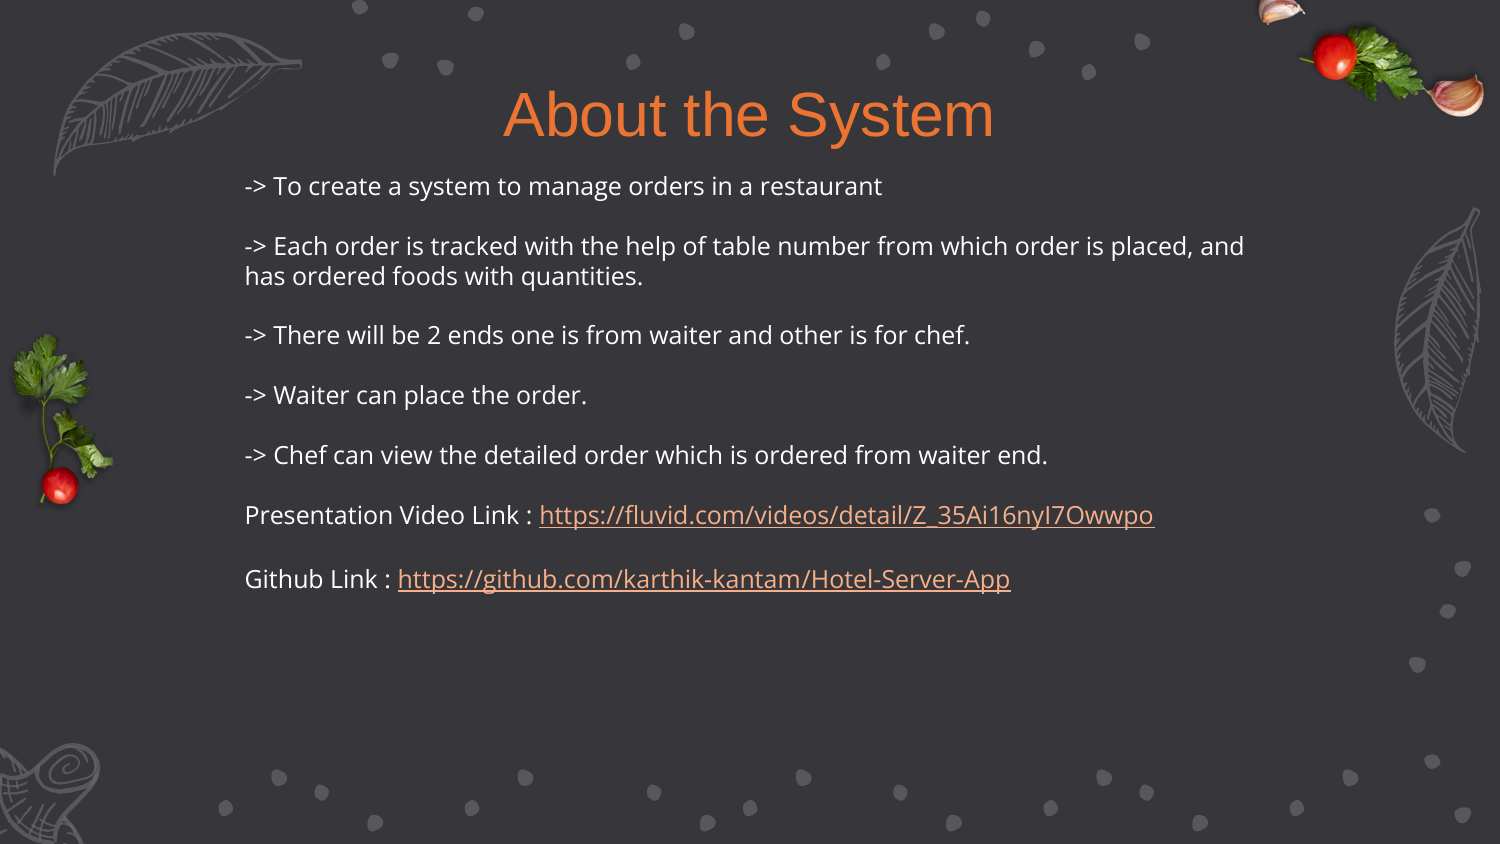

# About the System
-> To create a system to manage orders in a restaurant

-> Each order is tracked with the help of table number from which order is placed, and has ordered foods with quantities.

-> There will be 2 ends one is from waiter and other is for chef.

-> Waiter can place the order.

-> Chef can view the detailed order which is ordered from waiter end.

Presentation Video Link : https://fluvid.com/videos/detail/Z_35Ai16nyI7Owwpo

Github Link : https://github.com/karthik-kantam/Hotel-Server-App